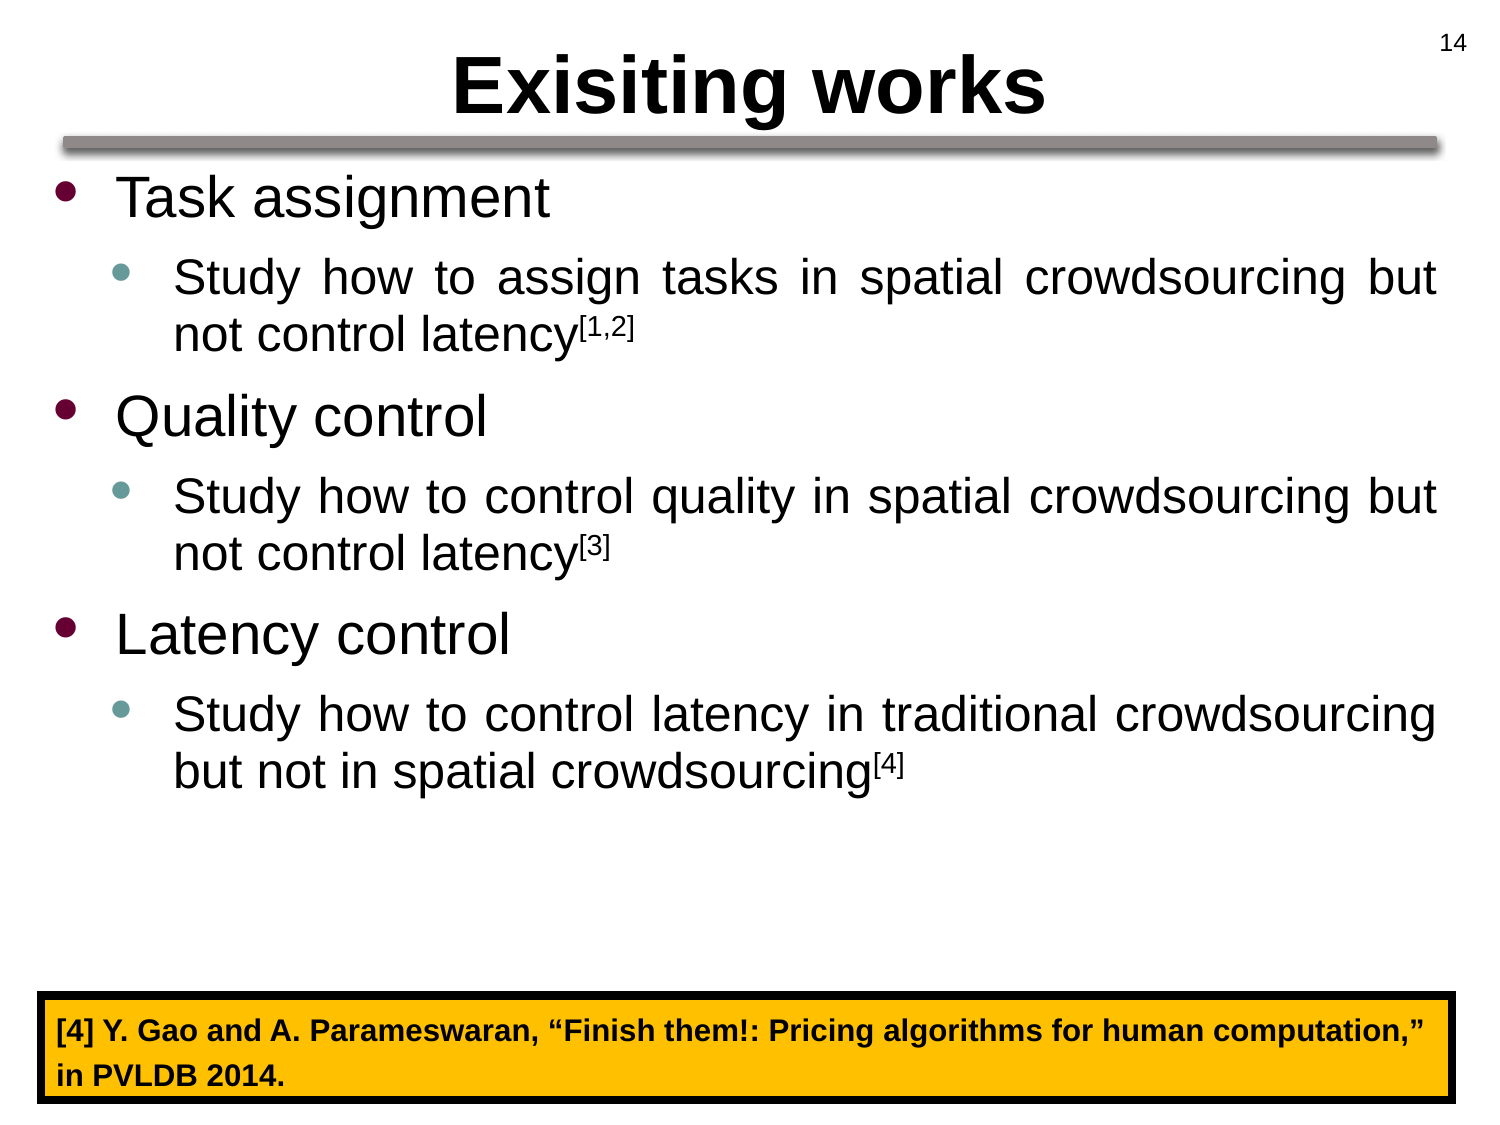

14
# Exisiting works
Task assignment
Study how to assign tasks in spatial crowdsourcing but not control latency[1,2]
Quality control
Study how to control quality in spatial crowdsourcing but not control latency[3]
Latency control
Study how to control latency in traditional crowdsourcing but not in spatial crowdsourcing[4]

[4] Y. Gao and A. Parameswaran, “Finish them!: Pricing algorithms for human computation,” in PVLDB 2014.